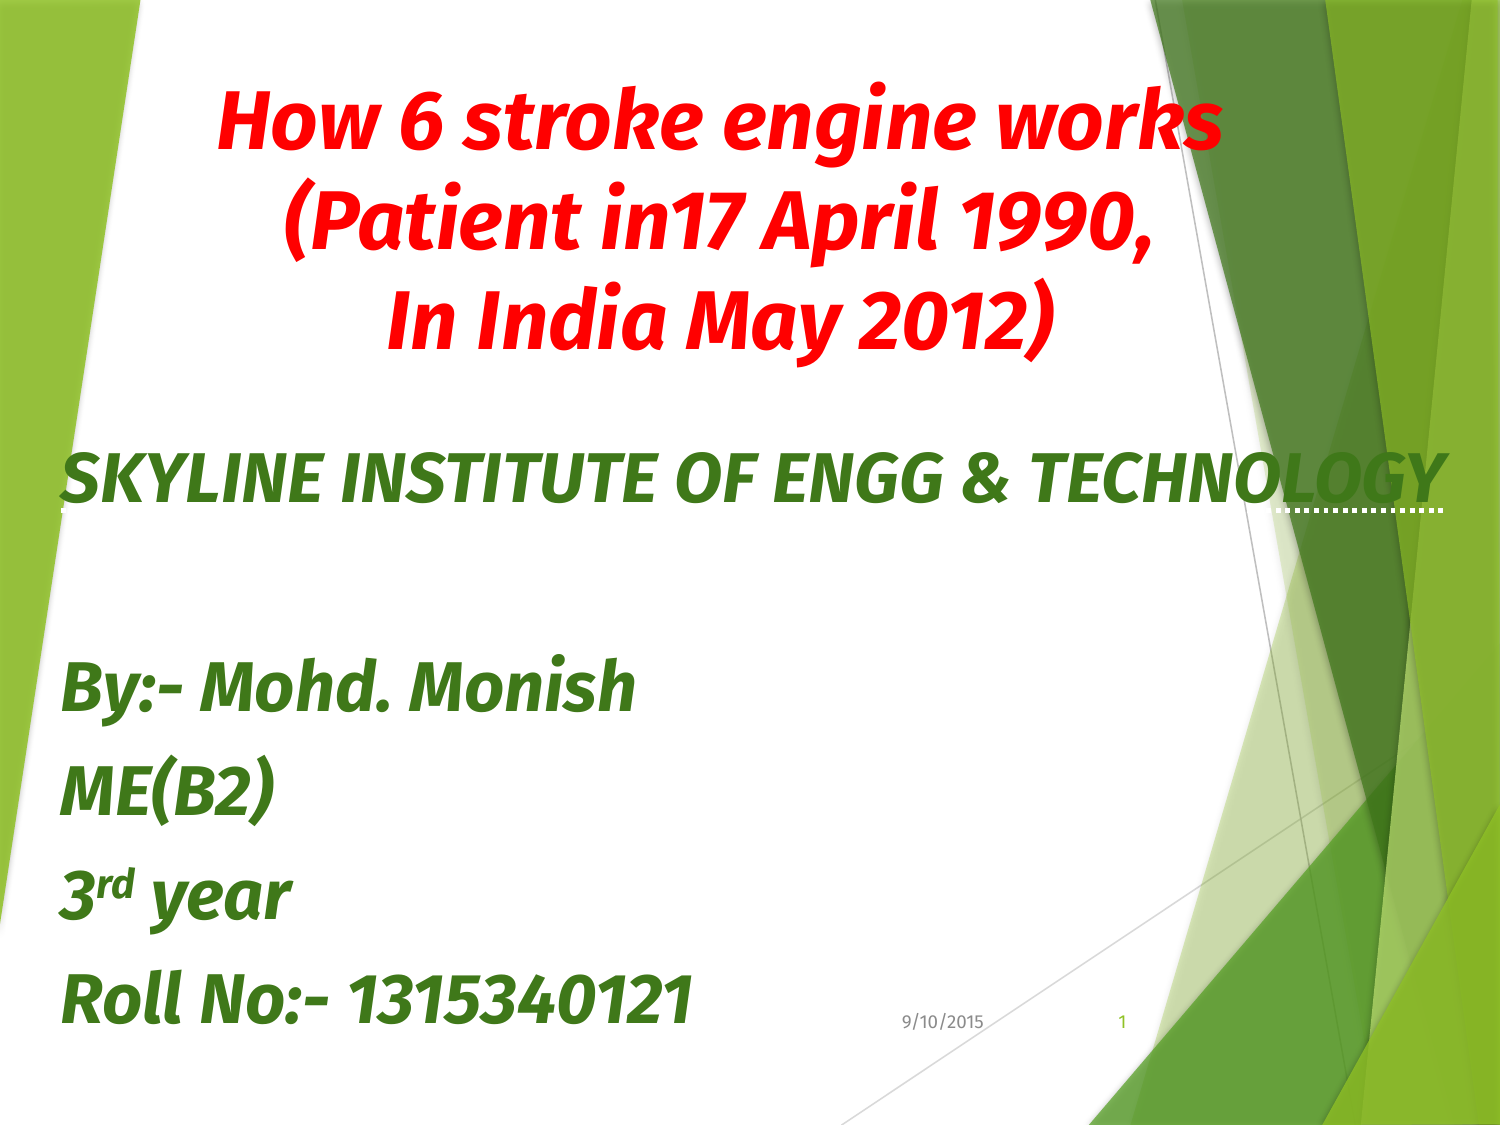

# How 6 stroke engine works (Patient in17 April 1990, In India May 2012)
SKYLINE INSTITUTE OF ENGG & TECHNOLOGY

By:- Mohd. Monish
ME(B2)
3rd year
Roll No:- 1315340121

9/10/2015
1